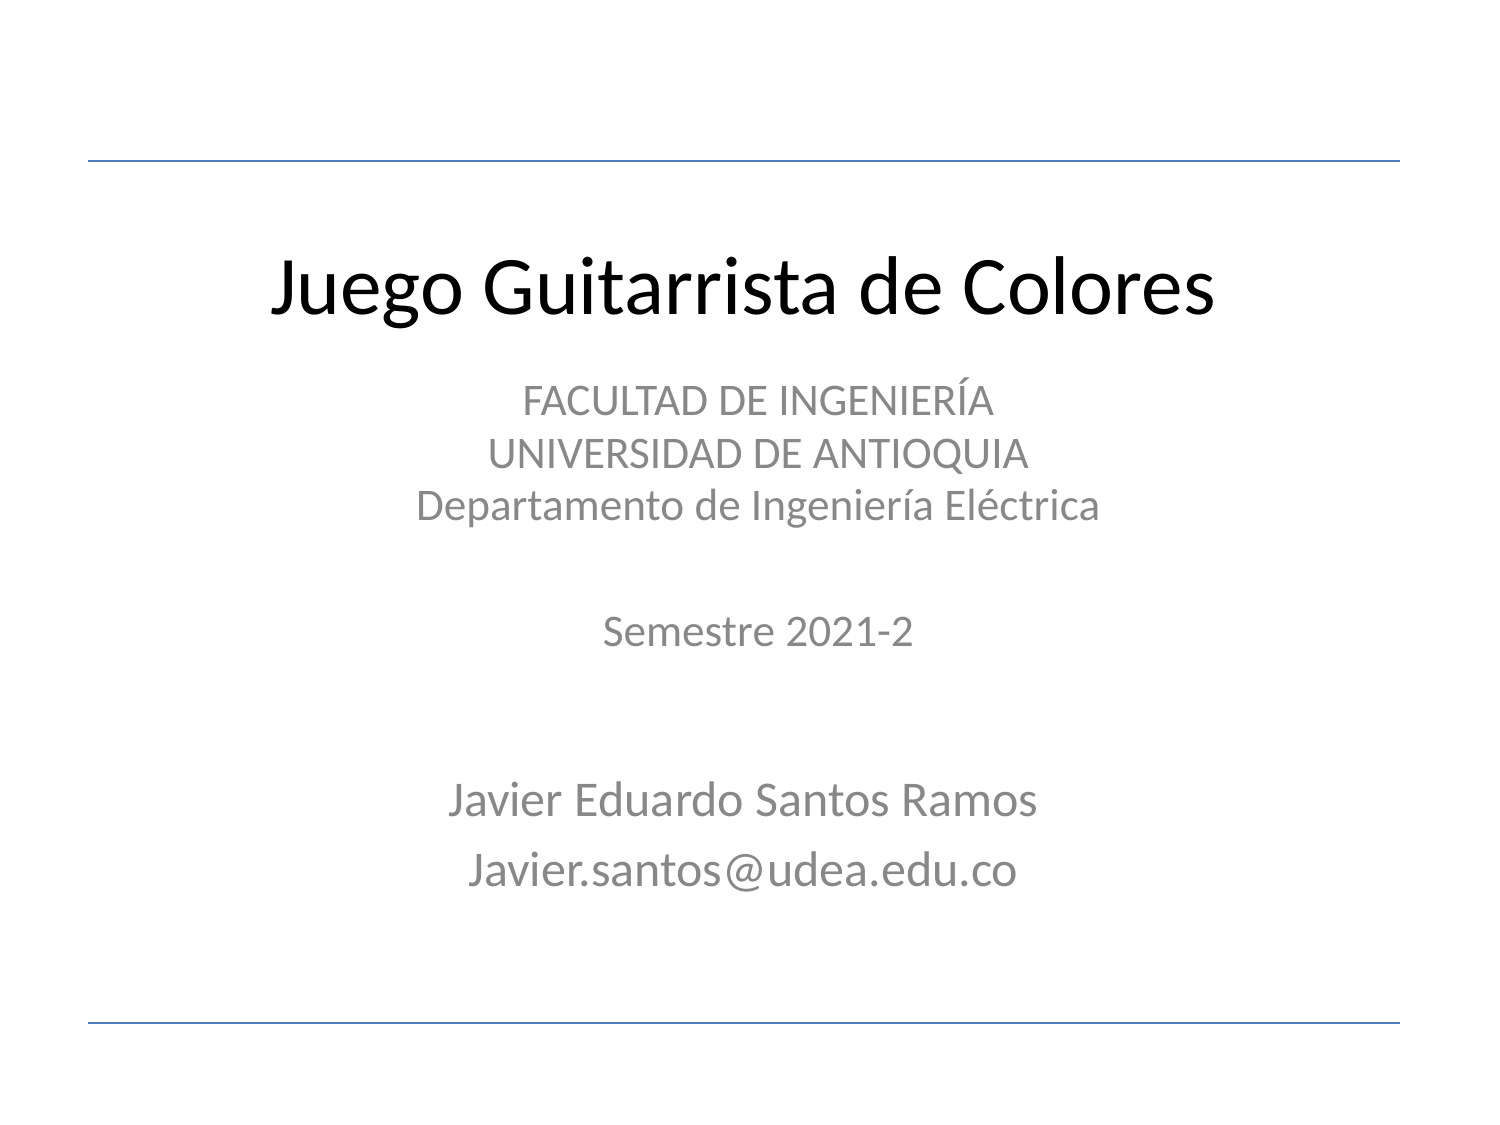

# Juego Guitarrista de Colores
FACULTAD DE INGENIERÍA
UNIVERSIDAD DE ANTIOQUIA
Departamento de Ingeniería Eléctrica

Semestre 2021-2

Javier Eduardo Santos Ramos
Javier.santos@udea.edu.co